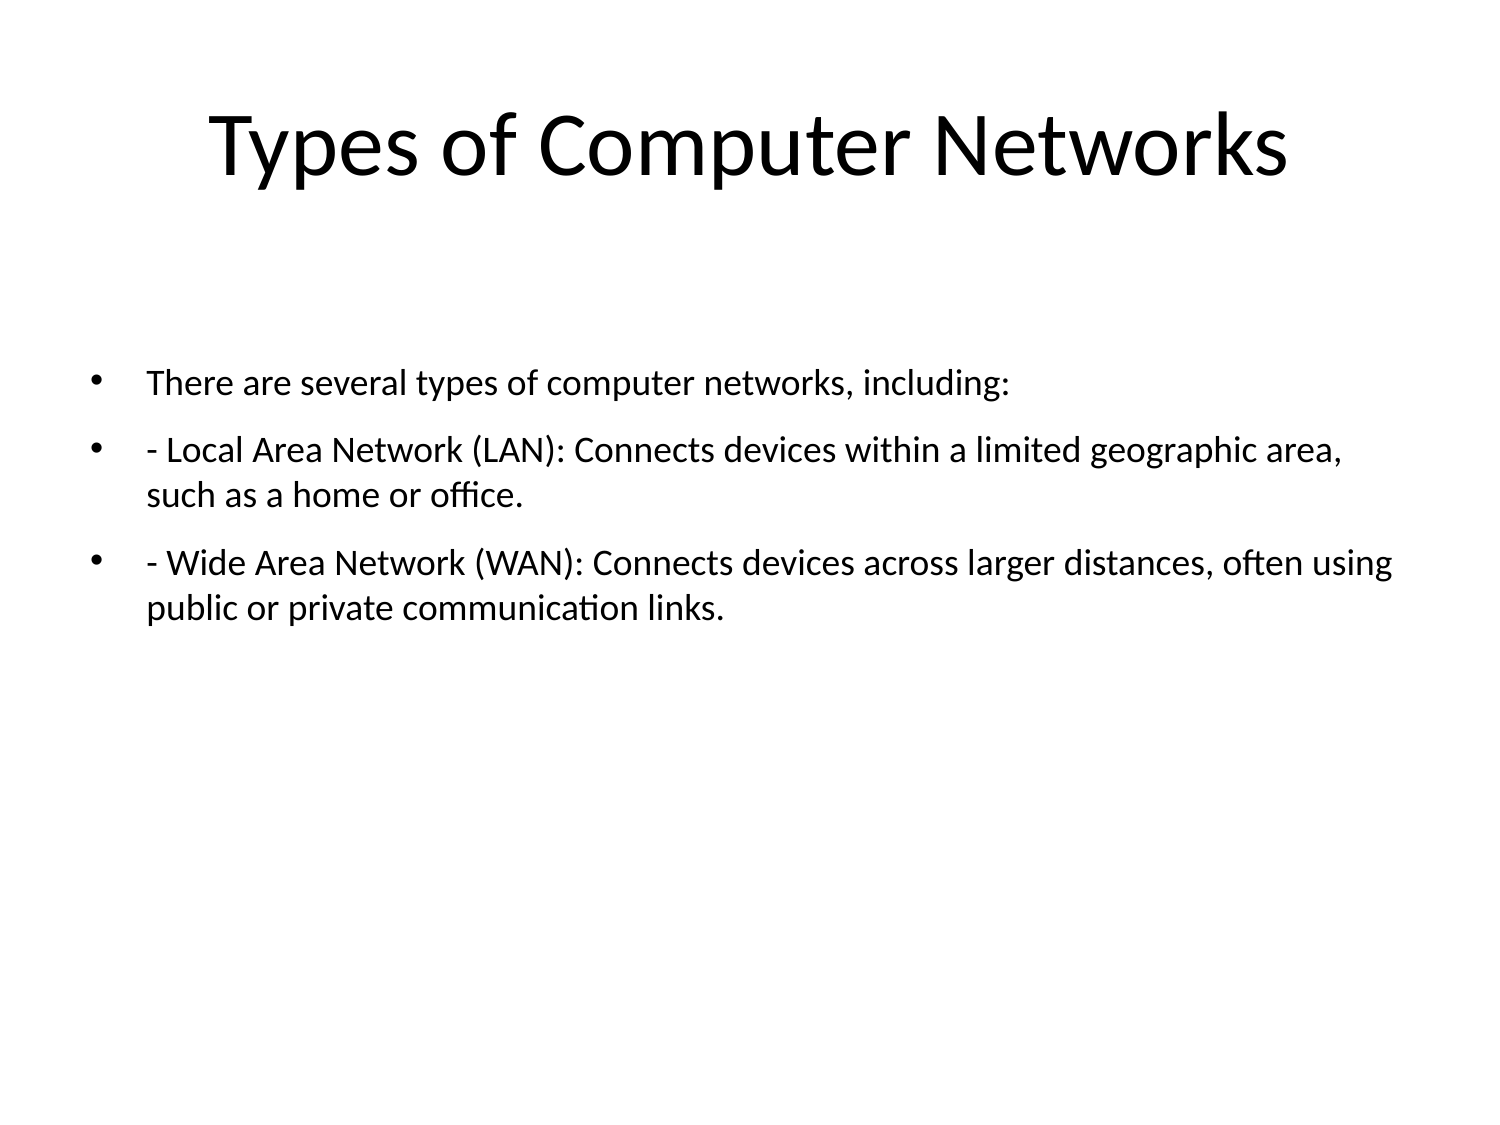

# Types of Computer Networks

There are several types of computer networks, including:
- Local Area Network (LAN): Connects devices within a limited geographic area, such as a home or office.
- Wide Area Network (WAN): Connects devices across larger distances, often using public or private communication links.